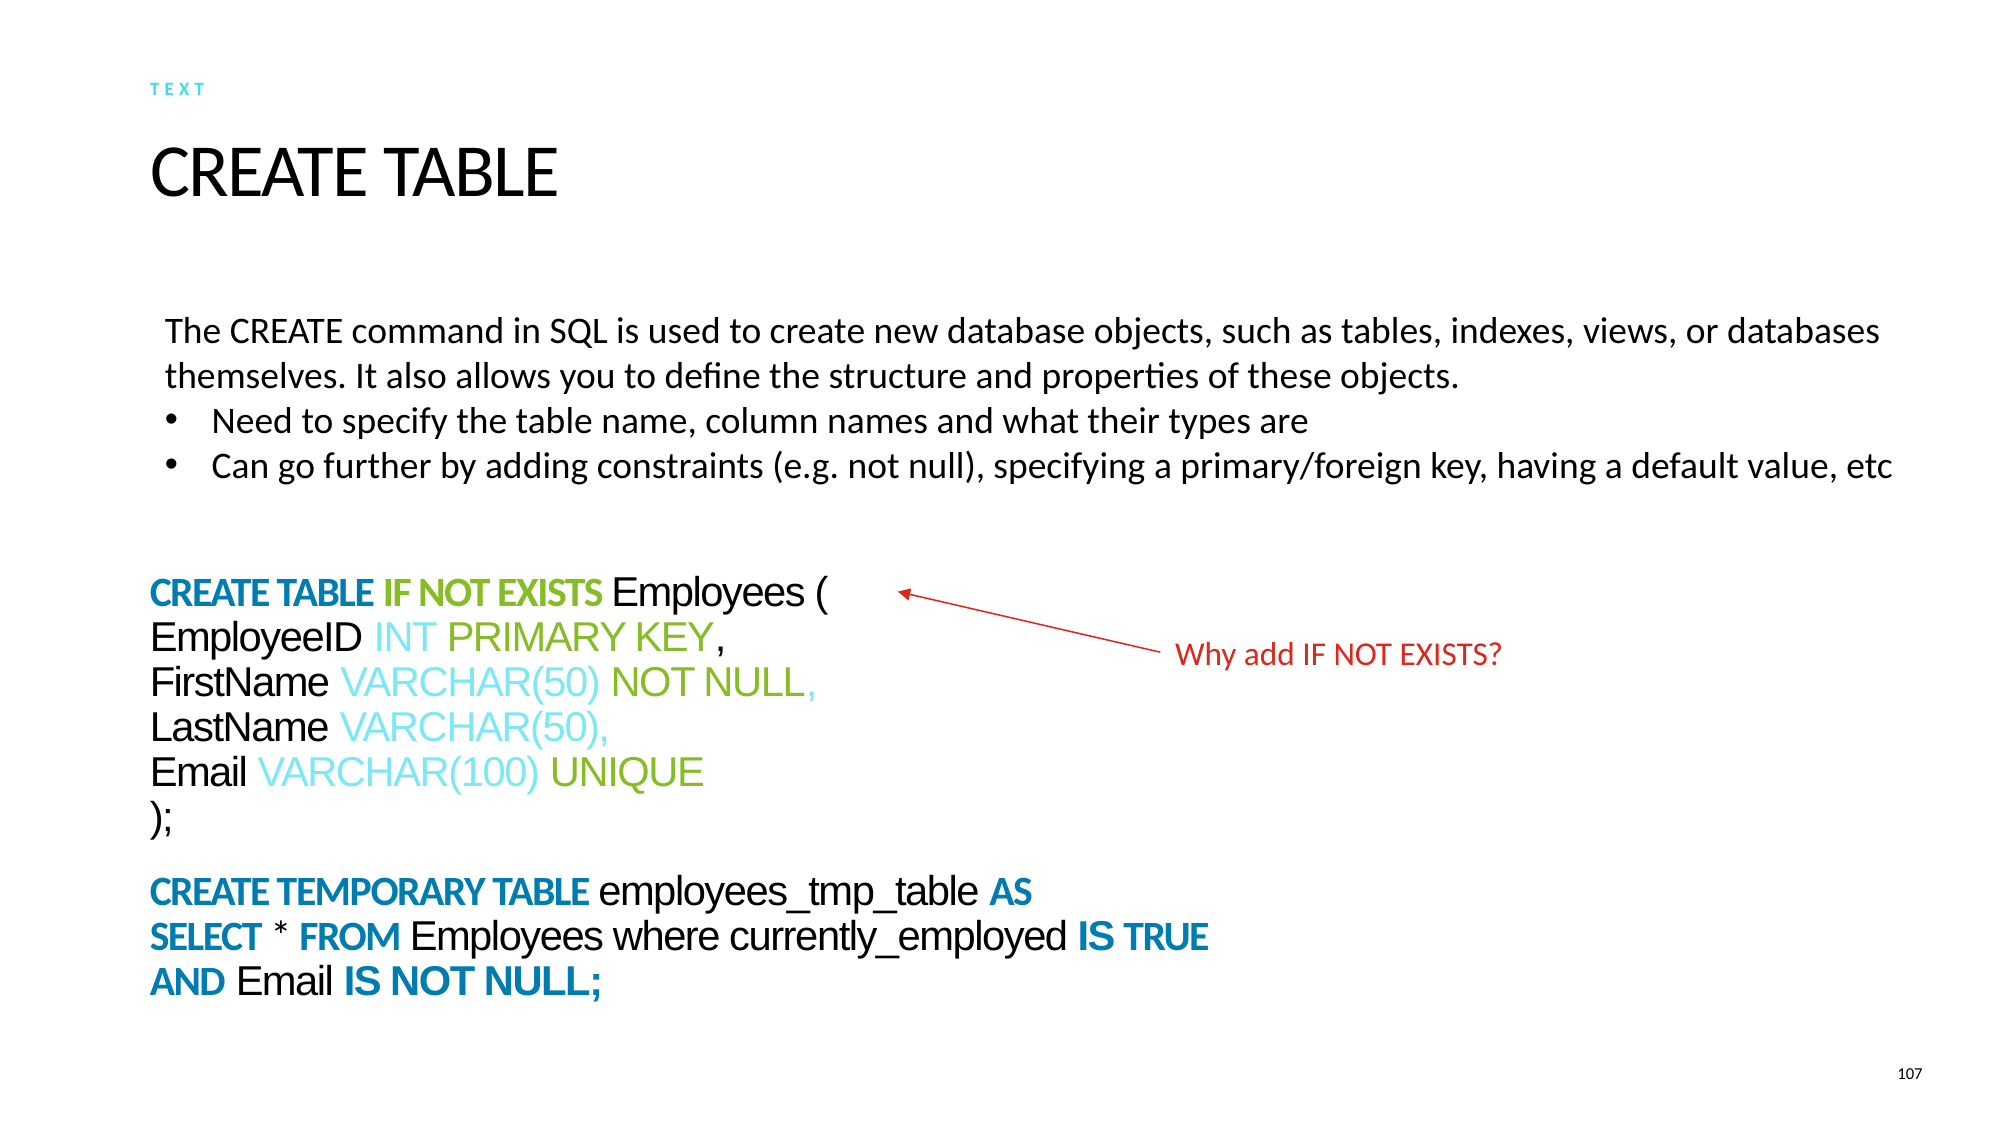

text
# CREATE TABLE
The CREATE command in SQL is used to create new database objects, such as tables, indexes, views, or databases themselves. It also allows you to define the structure and properties of these objects.
Need to specify the table name, column names and what their types are
Can go further by adding constraints (e.g. not null), specifying a primary/foreign key, having a default value, etc
CREATE TABLE IF NOT EXISTS Employees (
EmployeeID INT PRIMARY KEY,
FirstName VARCHAR(50) NOT NULL,
LastName VARCHAR(50),
Email VARCHAR(100) UNIQUE
);
Why add IF NOT EXISTS?
CREATE TEMPORARY TABLE employees_tmp_table AS
SELECT * FROM Employees where currently_employed IS TRUE
AND Email IS NOT NULL;